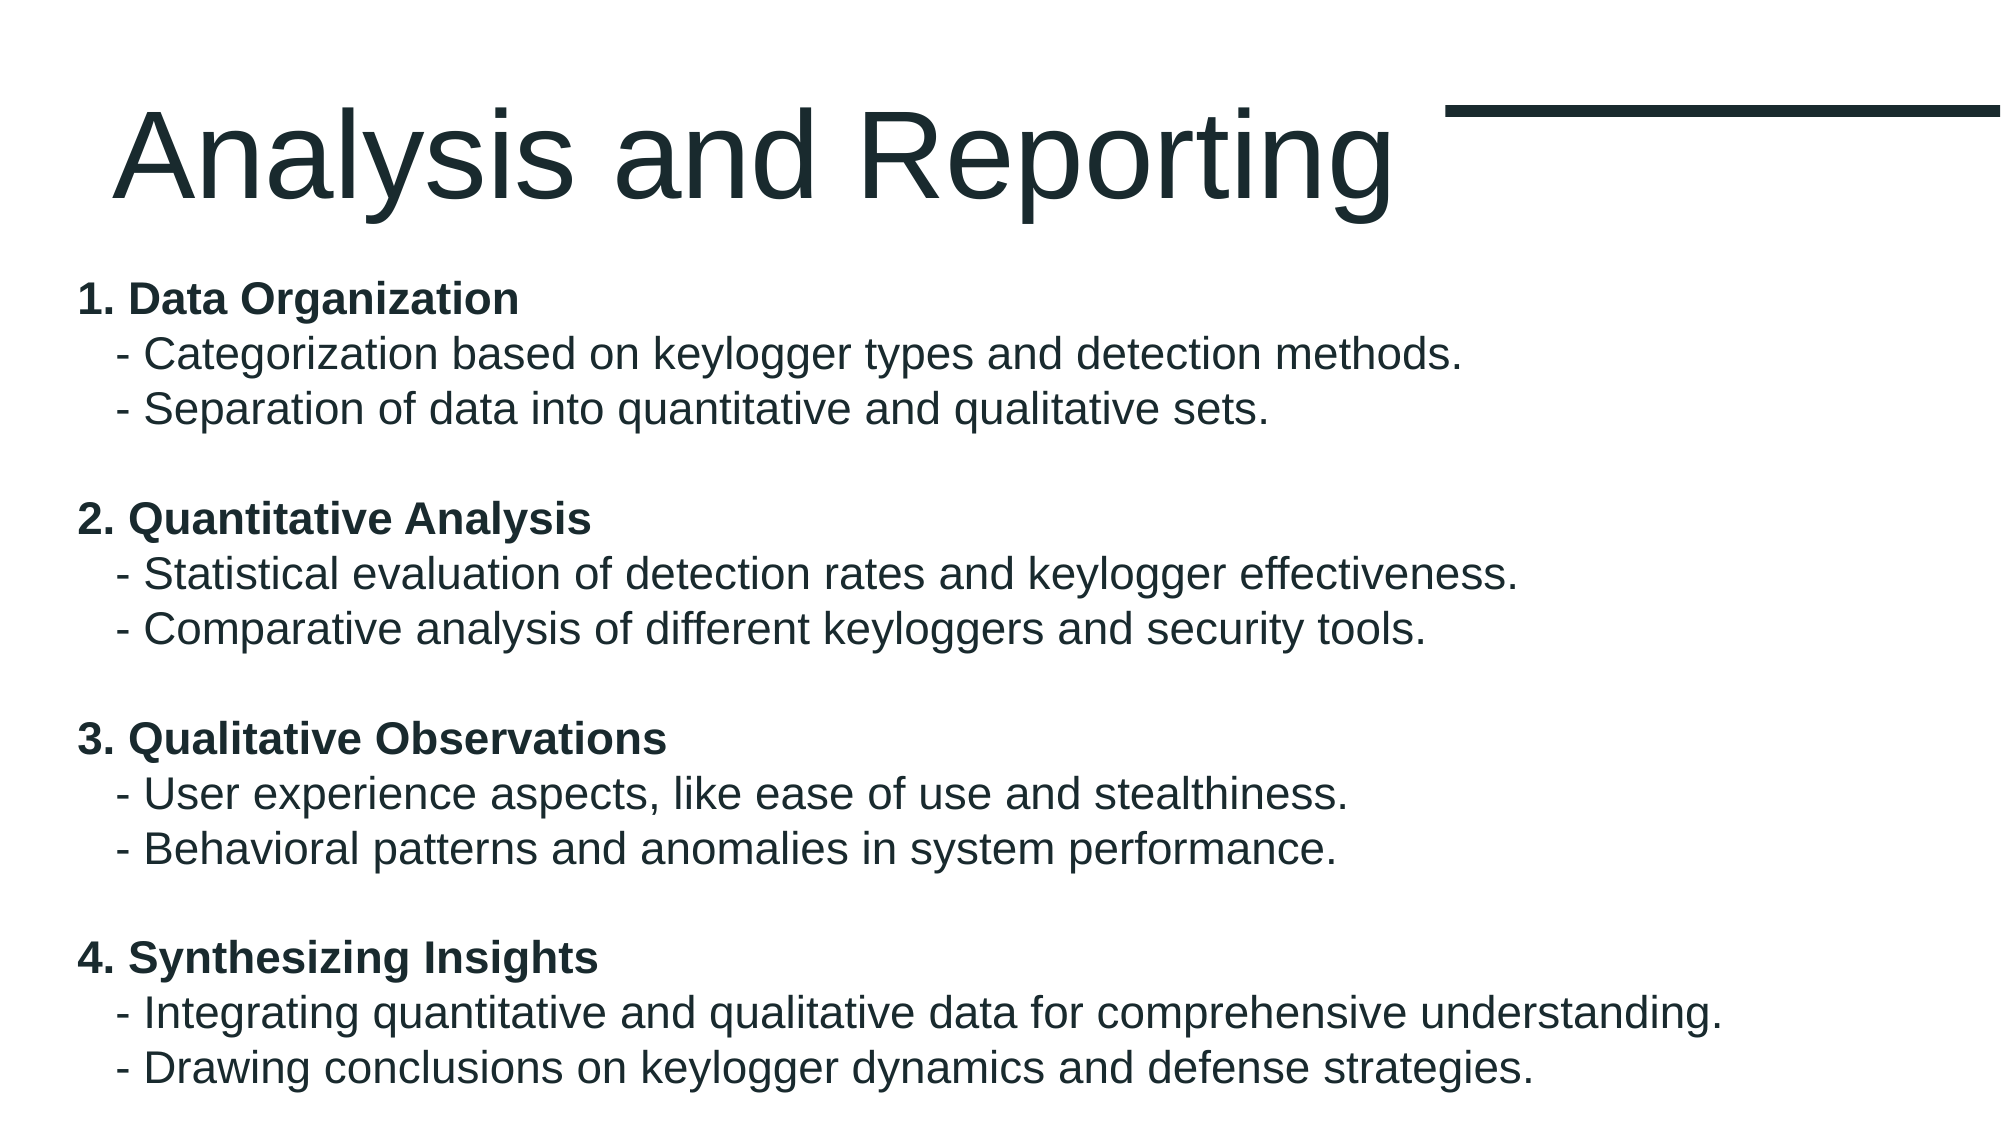

# Analysis and Reporting
1. Data Organization
   - Categorization based on keylogger types and detection methods.
   - Separation of data into quantitative and qualitative sets.

2. Quantitative Analysis
   - Statistical evaluation of detection rates and keylogger effectiveness.
   - Comparative analysis of different keyloggers and security tools.

3. Qualitative Observations
   - User experience aspects, like ease of use and stealthiness.
   - Behavioral patterns and anomalies in system performance.

4. Synthesizing Insights
   - Integrating quantitative and qualitative data for comprehensive understanding.
   - Drawing conclusions on keylogger dynamics and defense strategies.
16